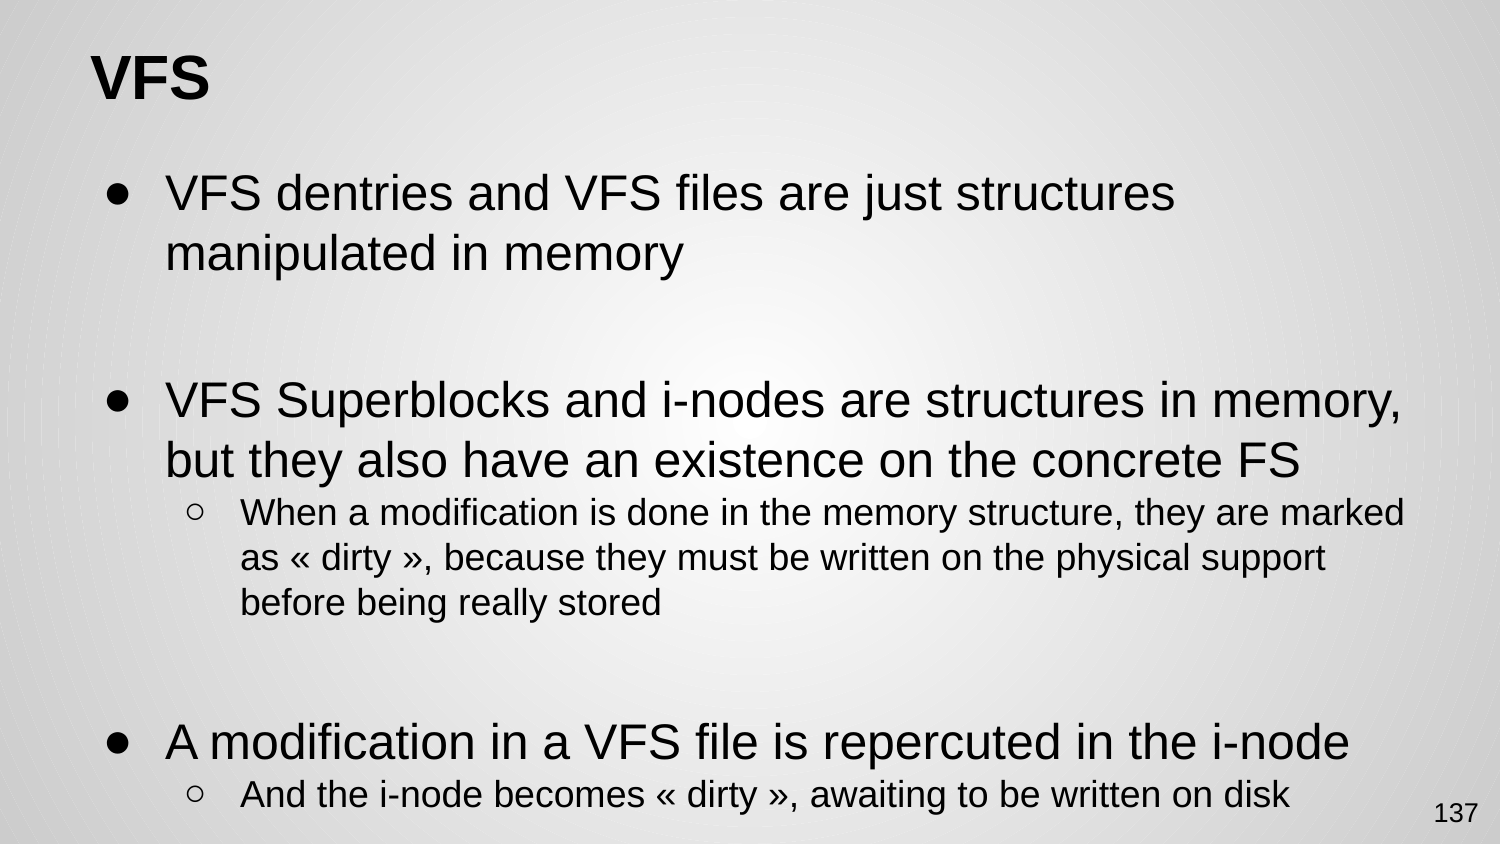

# VFS
VFS dentries and VFS files are just structures manipulated in memory

VFS Superblocks and i-nodes are structures in memory, but they also have an existence on the concrete FS
When a modification is done in the memory structure, they are marked as « dirty », because they must be written on the physical support before being really stored

A modification in a VFS file is repercuted in the i-node
And the i-node becomes « dirty », awaiting to be written on disk
137